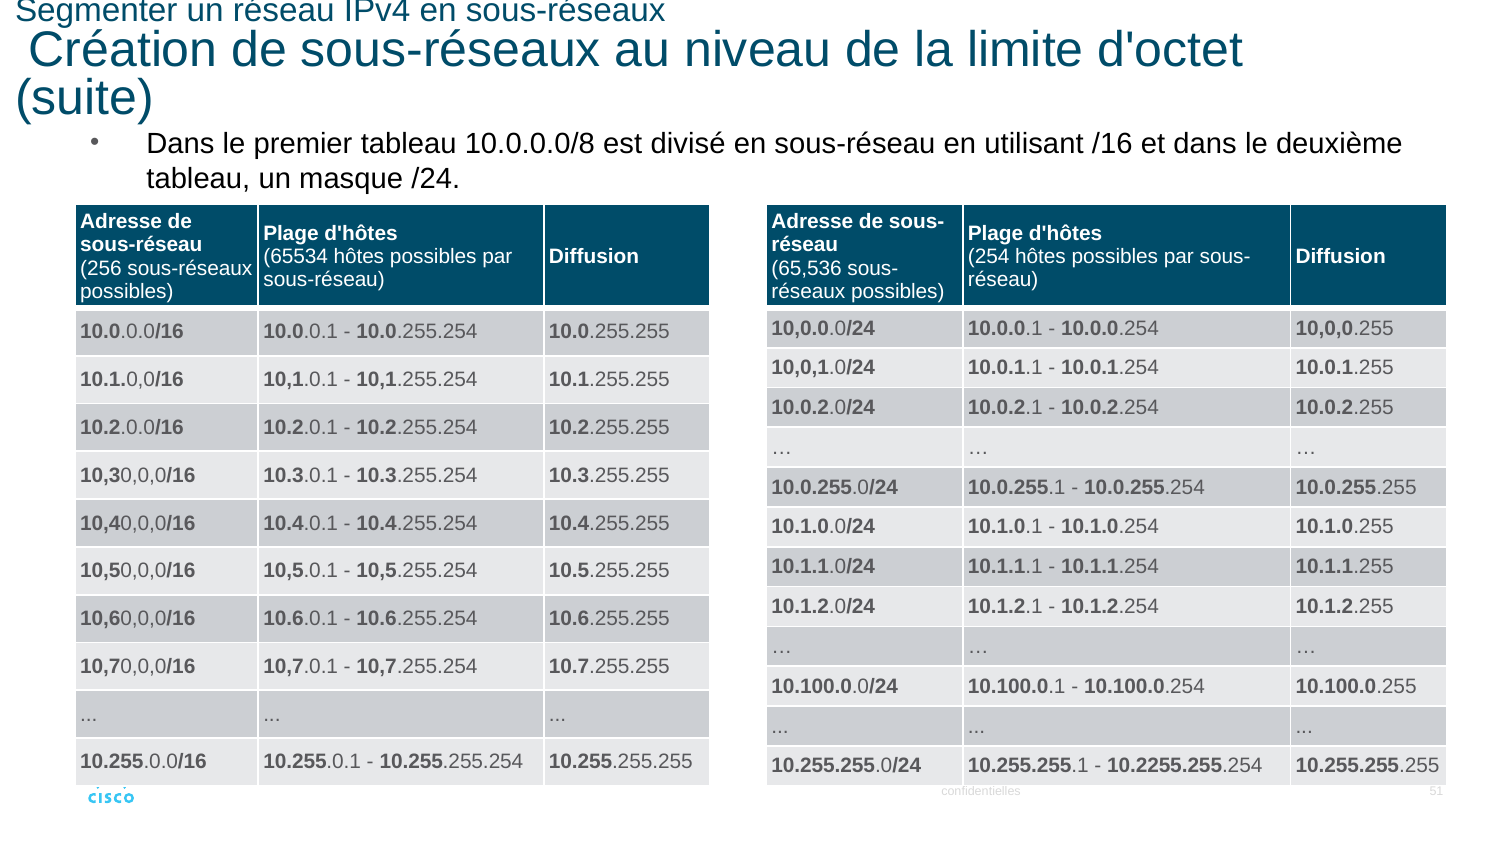

# Segmenter un réseau IPv4 en sous-réseaux Création de sous-réseaux au niveau de la limite d'octet (suite)
Dans le premier tableau 10.0.0.0/8 est divisé en sous-réseau en utilisant /16 et dans le deuxième tableau, un masque /24.
| Adresse de sous-réseau (256 sous-réseaux possibles) | Plage d'hôtes (65534 hôtes possibles par sous-réseau) | Diffusion |
| --- | --- | --- |
| 10.0.0.0/16 | 10.0.0.1 - 10.0.255.254 | 10.0.255.255 |
| 10.1.0,0/16 | 10,1.0.1 - 10,1.255.254 | 10.1.255.255 |
| 10.2.0.0/16 | 10.2.0.1 - 10.2.255.254 | 10.2.255.255 |
| 10,30,0,0/16 | 10.3.0.1 - 10.3.255.254 | 10.3.255.255 |
| 10,40,0,0/16 | 10.4.0.1 - 10.4.255.254 | 10.4.255.255 |
| 10,50,0,0/16 | 10,5.0.1 - 10,5.255.254 | 10.5.255.255 |
| 10,60,0,0/16 | 10.6.0.1 - 10.6.255.254 | 10.6.255.255 |
| 10,70,0,0/16 | 10,7.0.1 - 10,7.255.254 | 10.7.255.255 |
| ... | ... | ... |
| 10.255.0.0/16 | 10.255.0.1 - 10.255.255.254 | 10.255.255.255 |
| Adresse de sous-réseau (65,536 sous-réseaux possibles) | Plage d'hôtes (254 hôtes possibles par sous-réseau) | Diffusion |
| --- | --- | --- |
| 10,0.0.0/24 | 10.0.0.1 - 10.0.0.254 | 10,0,0.255 |
| 10,0,1.0/24 | 10.0.1.1 - 10.0.1.254 | 10.0.1.255 |
| 10.0.2.0/24 | 10.0.2.1 - 10.0.2.254 | 10.0.2.255 |
| … | … | … |
| 10.0.255.0/24 | 10.0.255.1 - 10.0.255.254 | 10.0.255.255 |
| 10.1.0.0/24 | 10.1.0.1 - 10.1.0.254 | 10.1.0.255 |
| 10.1.1.0/24 | 10.1.1.1 - 10.1.1.254 | 10.1.1.255 |
| 10.1.2.0/24 | 10.1.2.1 - 10.1.2.254 | 10.1.2.255 |
| … | … | … |
| 10.100.0.0/24 | 10.100.0.1 - 10.100.0.254 | 10.100.0.255 |
| ... | ... | ... |
| 10.255.255.0/24 | 10.255.255.1 - 10.2255.255.254 | 10.255.255.255 |